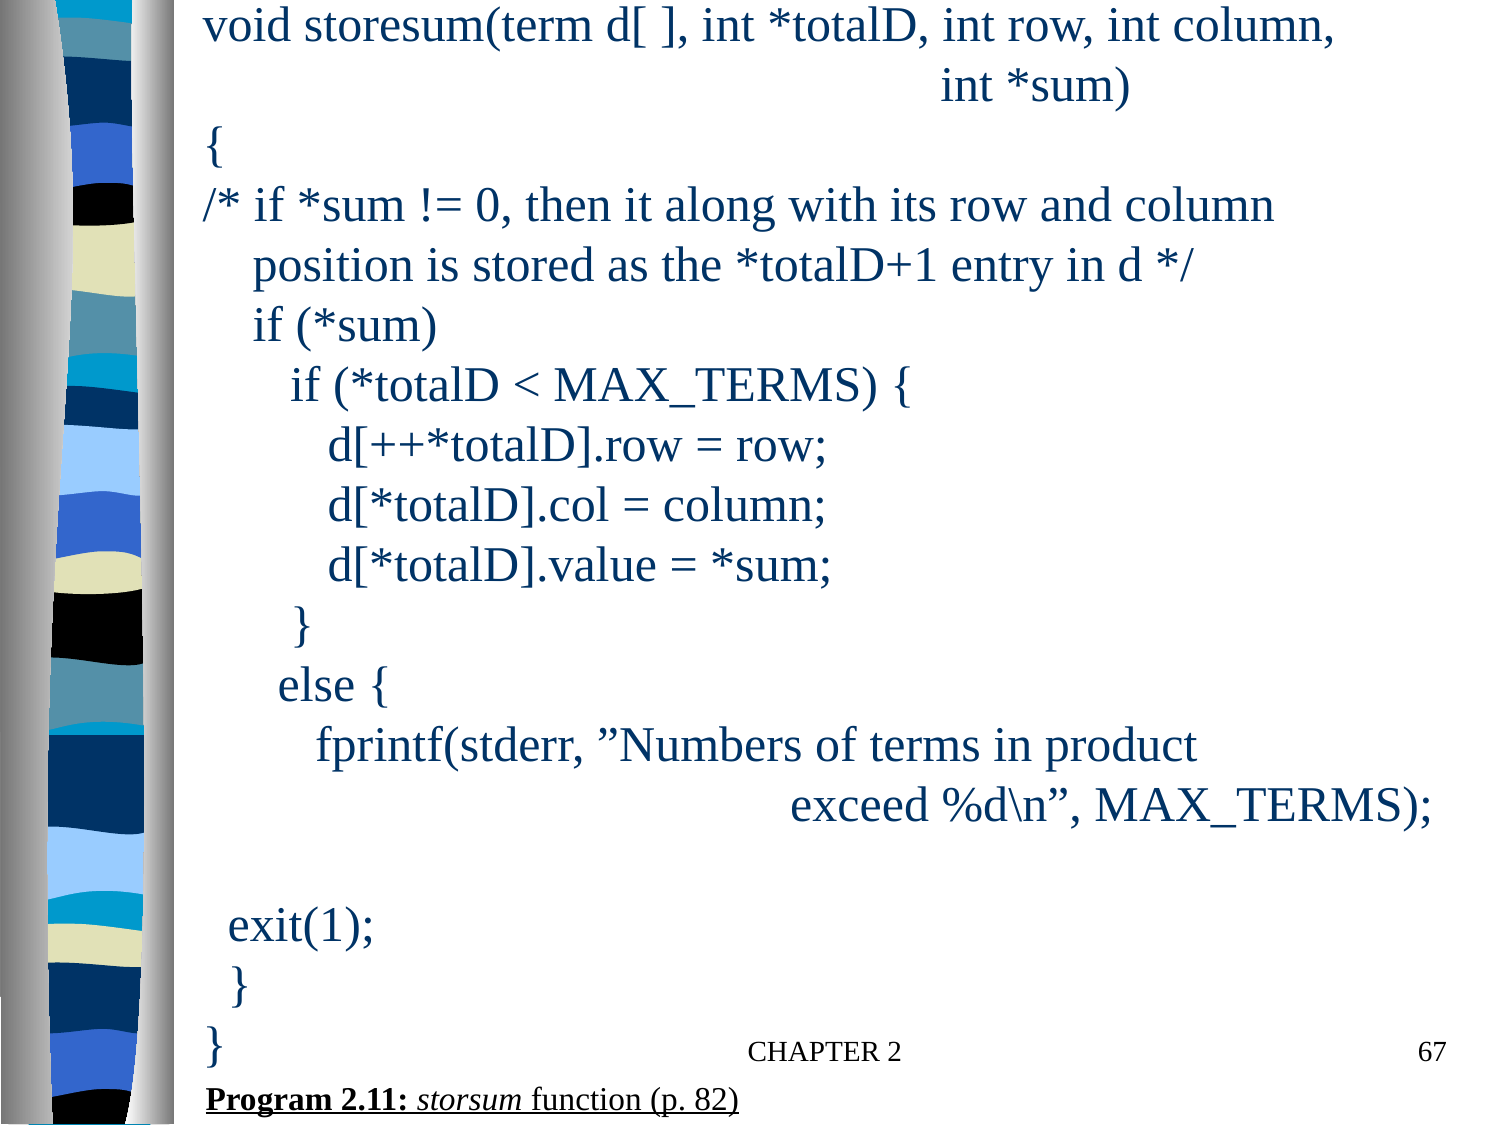

# void storesum(term d[ ], int *totalD, int row, int column, int *sum) { /* if *sum != 0, then it along with its row and column position is stored as the *totalD+1 entry in d */ if (*sum) if (*totalD < MAX_TERMS) { d[++*totalD].row = row; d[*totalD].col = column; d[*totalD].value = *sum; } else { fprintf(stderr, ”Numbers of terms in product exceed %d\n”, MAX_TERMS); exit(1); } }
CHAPTER 2
67
Program 2.11: storsum function (p. 82)